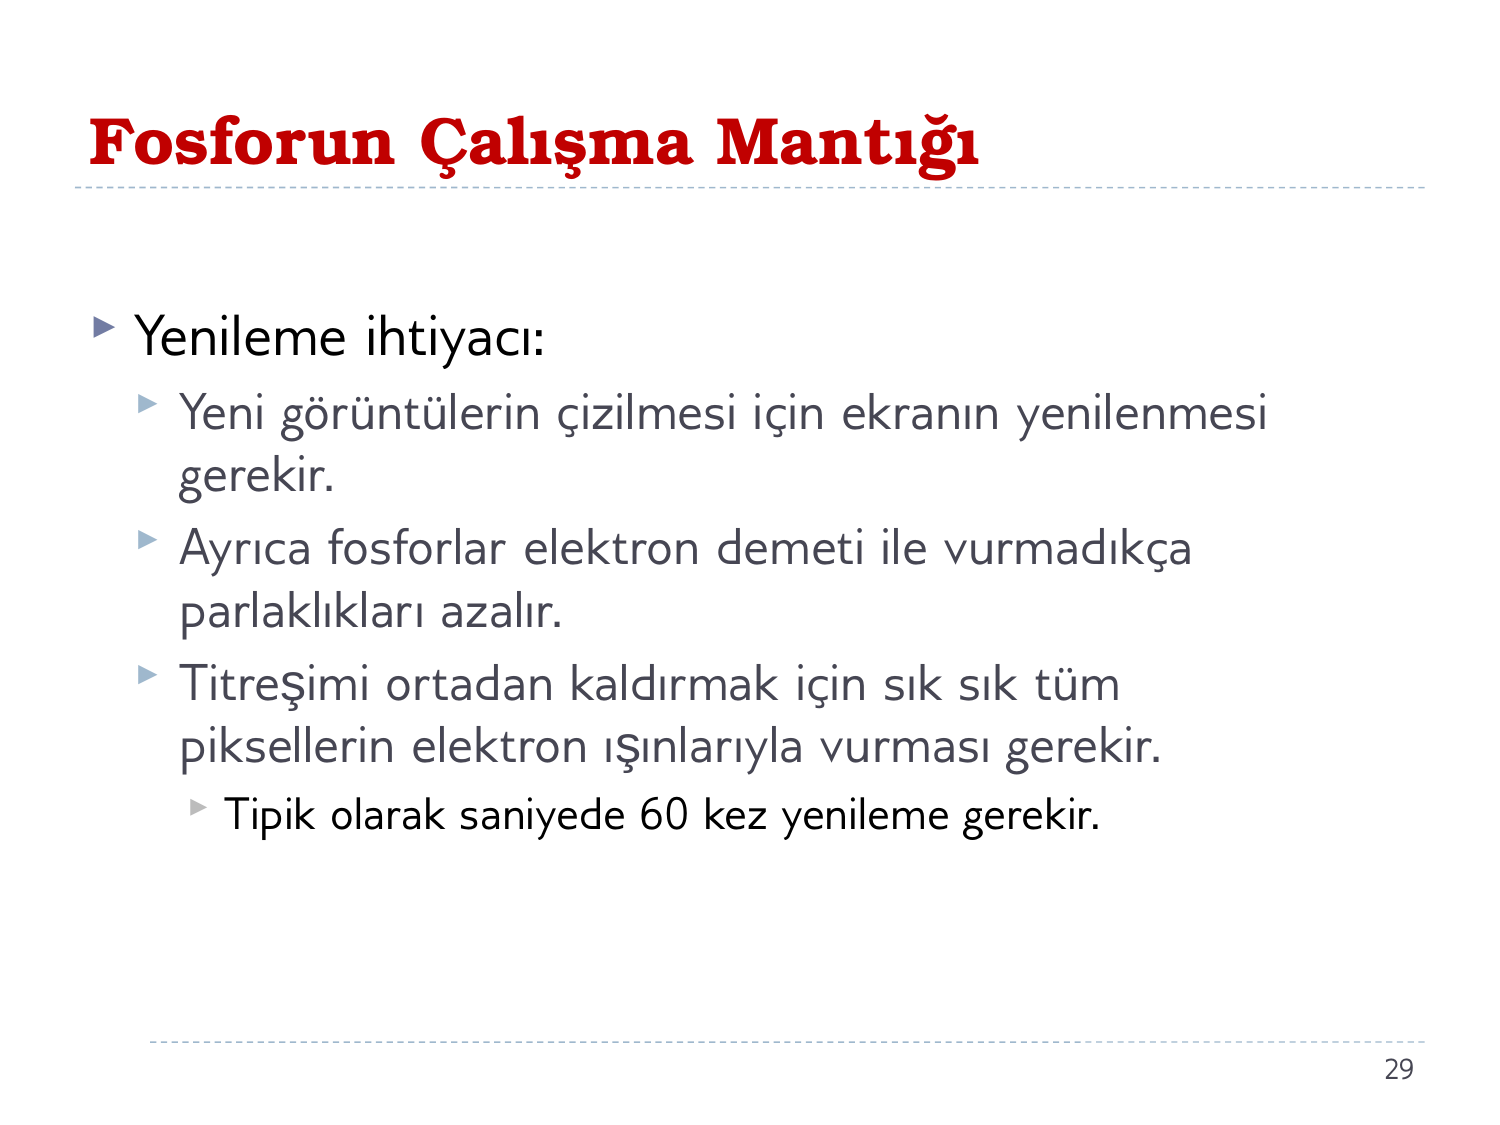

# Fosforun Çalışma Mantığı
Yenileme ihtiyacı:
Yeni görüntülerin çizilmesi için ekranın yenilenmesi gerekir.
Ayrıca fosforlar elektron demeti ile vurmadıkça parlaklıkları azalır.
Titreşimi ortadan kaldırmak için sık sık tüm piksellerin elektron ışınlarıyla vurması gerekir.
Tipik olarak saniyede 60 kez yenileme gerekir.
29